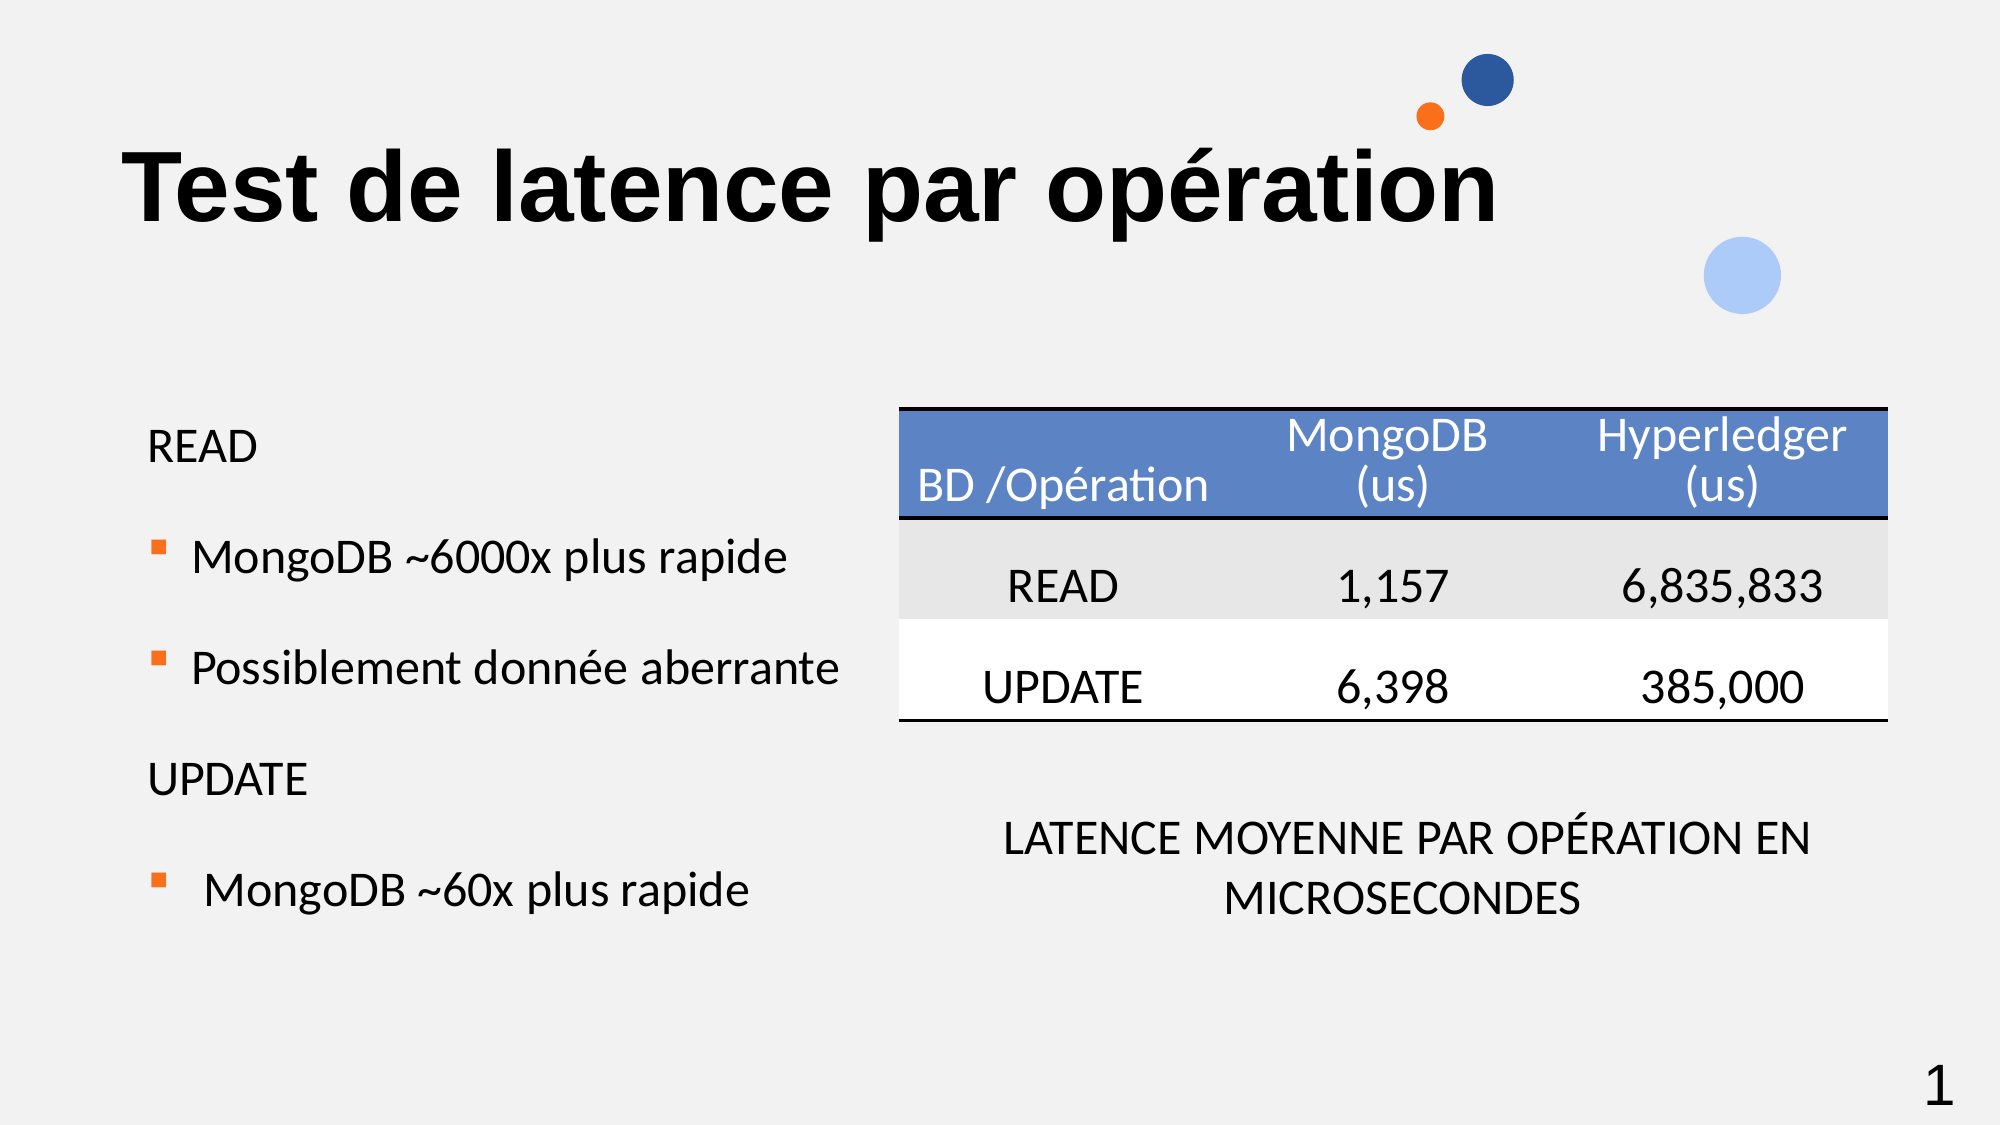

# Test de latence par opération
READ
MongoDB ~6000x plus rapide
Possiblement donnée aberrante
UPDATE
MongoDB ~60x plus rapide

| BD /Opération | MongoDB (us) | Hyperledger (us) |
| --- | --- | --- |
| READ | 1,157 | 6,835,833 |
| UPDATE | 6,398 | 385,000 |
LATENCE MOYENNE PAR OPÉRATION EN MICROSECONDES
18